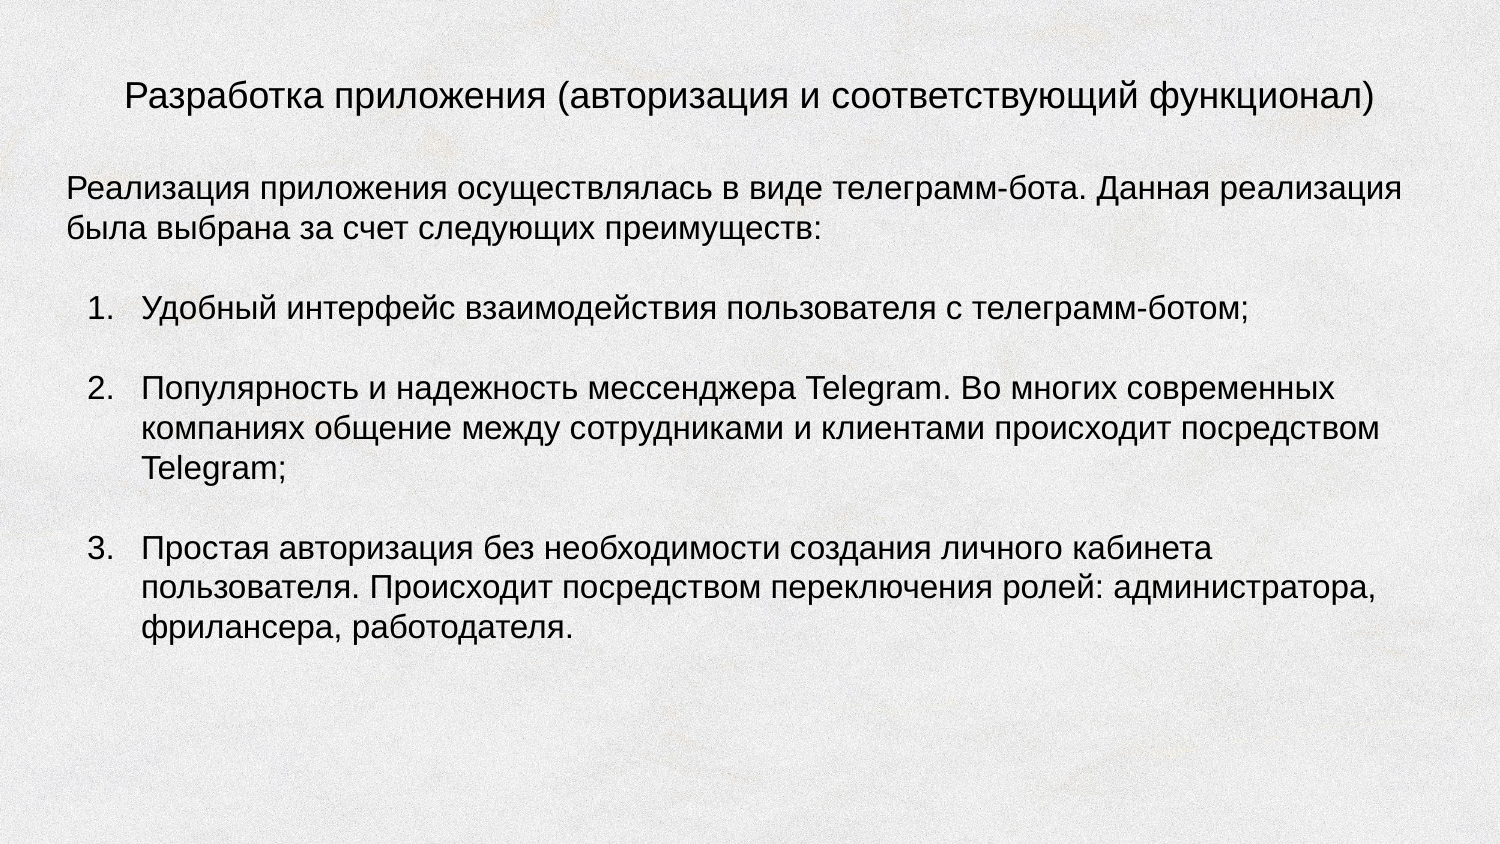

# Разработка приложения (авторизация и соответствующий функционал)
Реализация приложения осуществлялась в виде телеграмм-бота. Данная реализация была выбрана за счет следующих преимуществ:

Удобный интерфейс взаимодействия пользователя с телеграмм-ботом;

Популярность и надежность мессенджера Telegram. Во многих современных компаниях общение между сотрудниками и клиентами происходит посредством Telegram;

Простая авторизация без необходимости создания личного кабинета пользователя. Происходит посредством переключения ролей: администратора, фрилансера, работодателя.